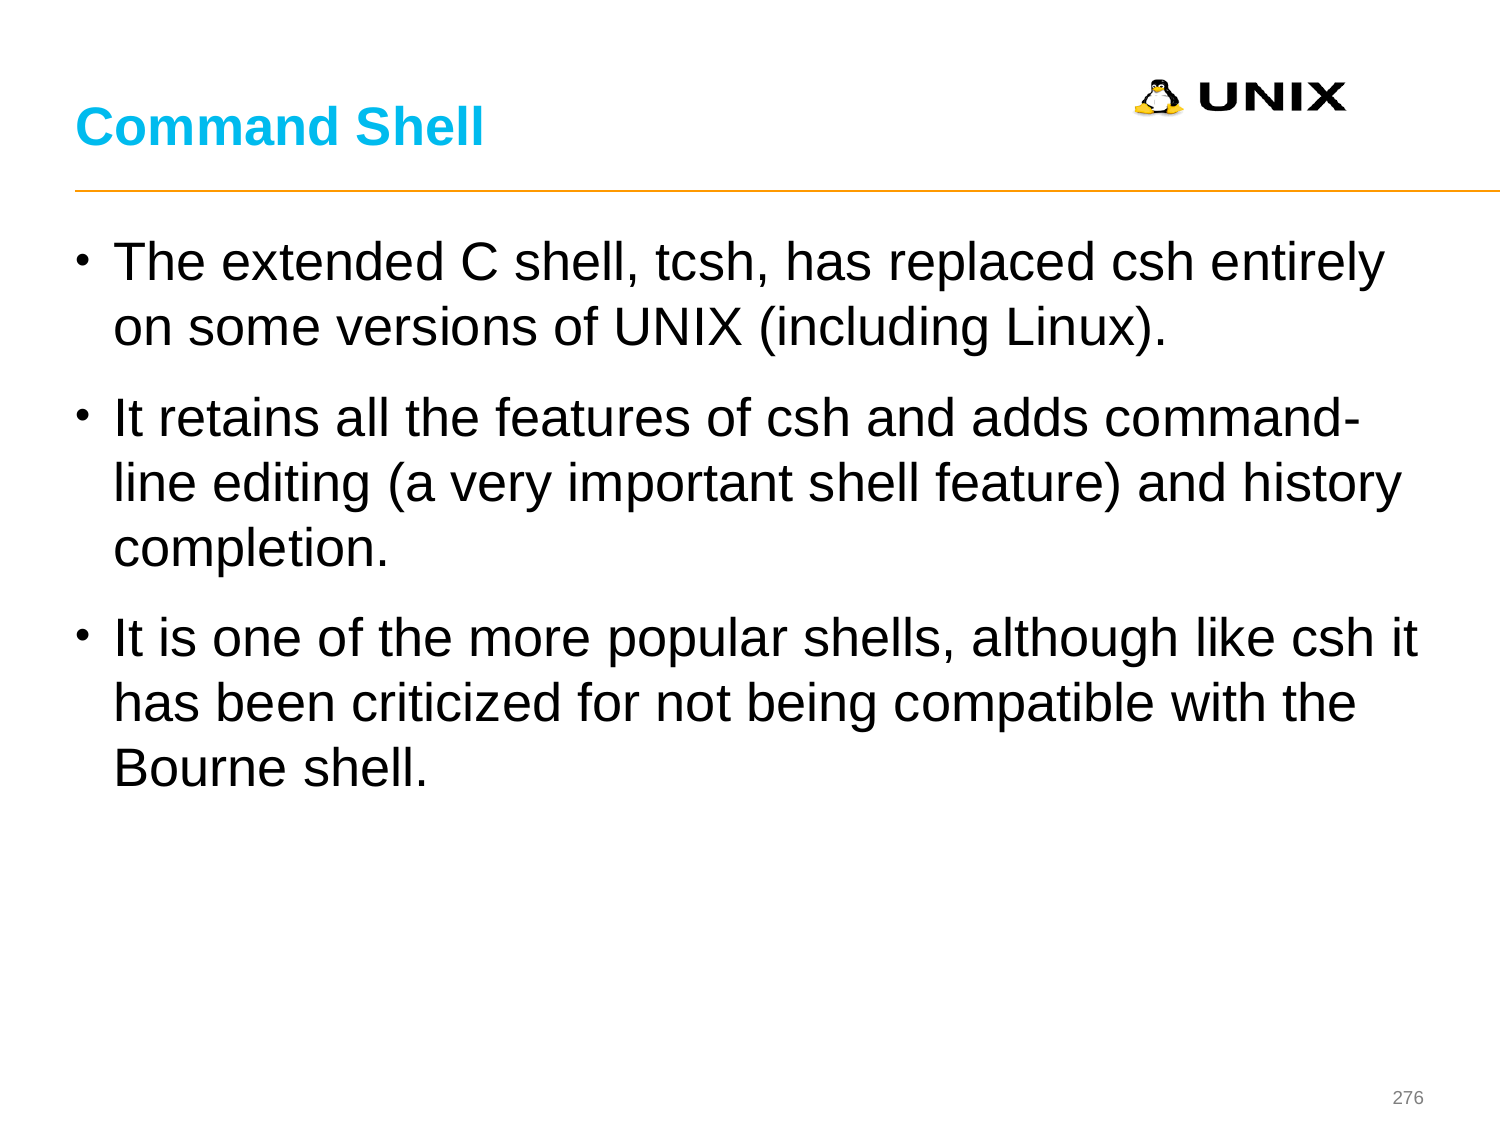

# Command Shell
The extended C shell, tcsh, has replaced csh entirely on some versions of UNIX (including Linux).
It retains all the features of csh and adds command-line editing (a very important shell feature) and history completion.
It is one of the more popular shells, although like csh it has been criticized for not being compatible with the Bourne shell.